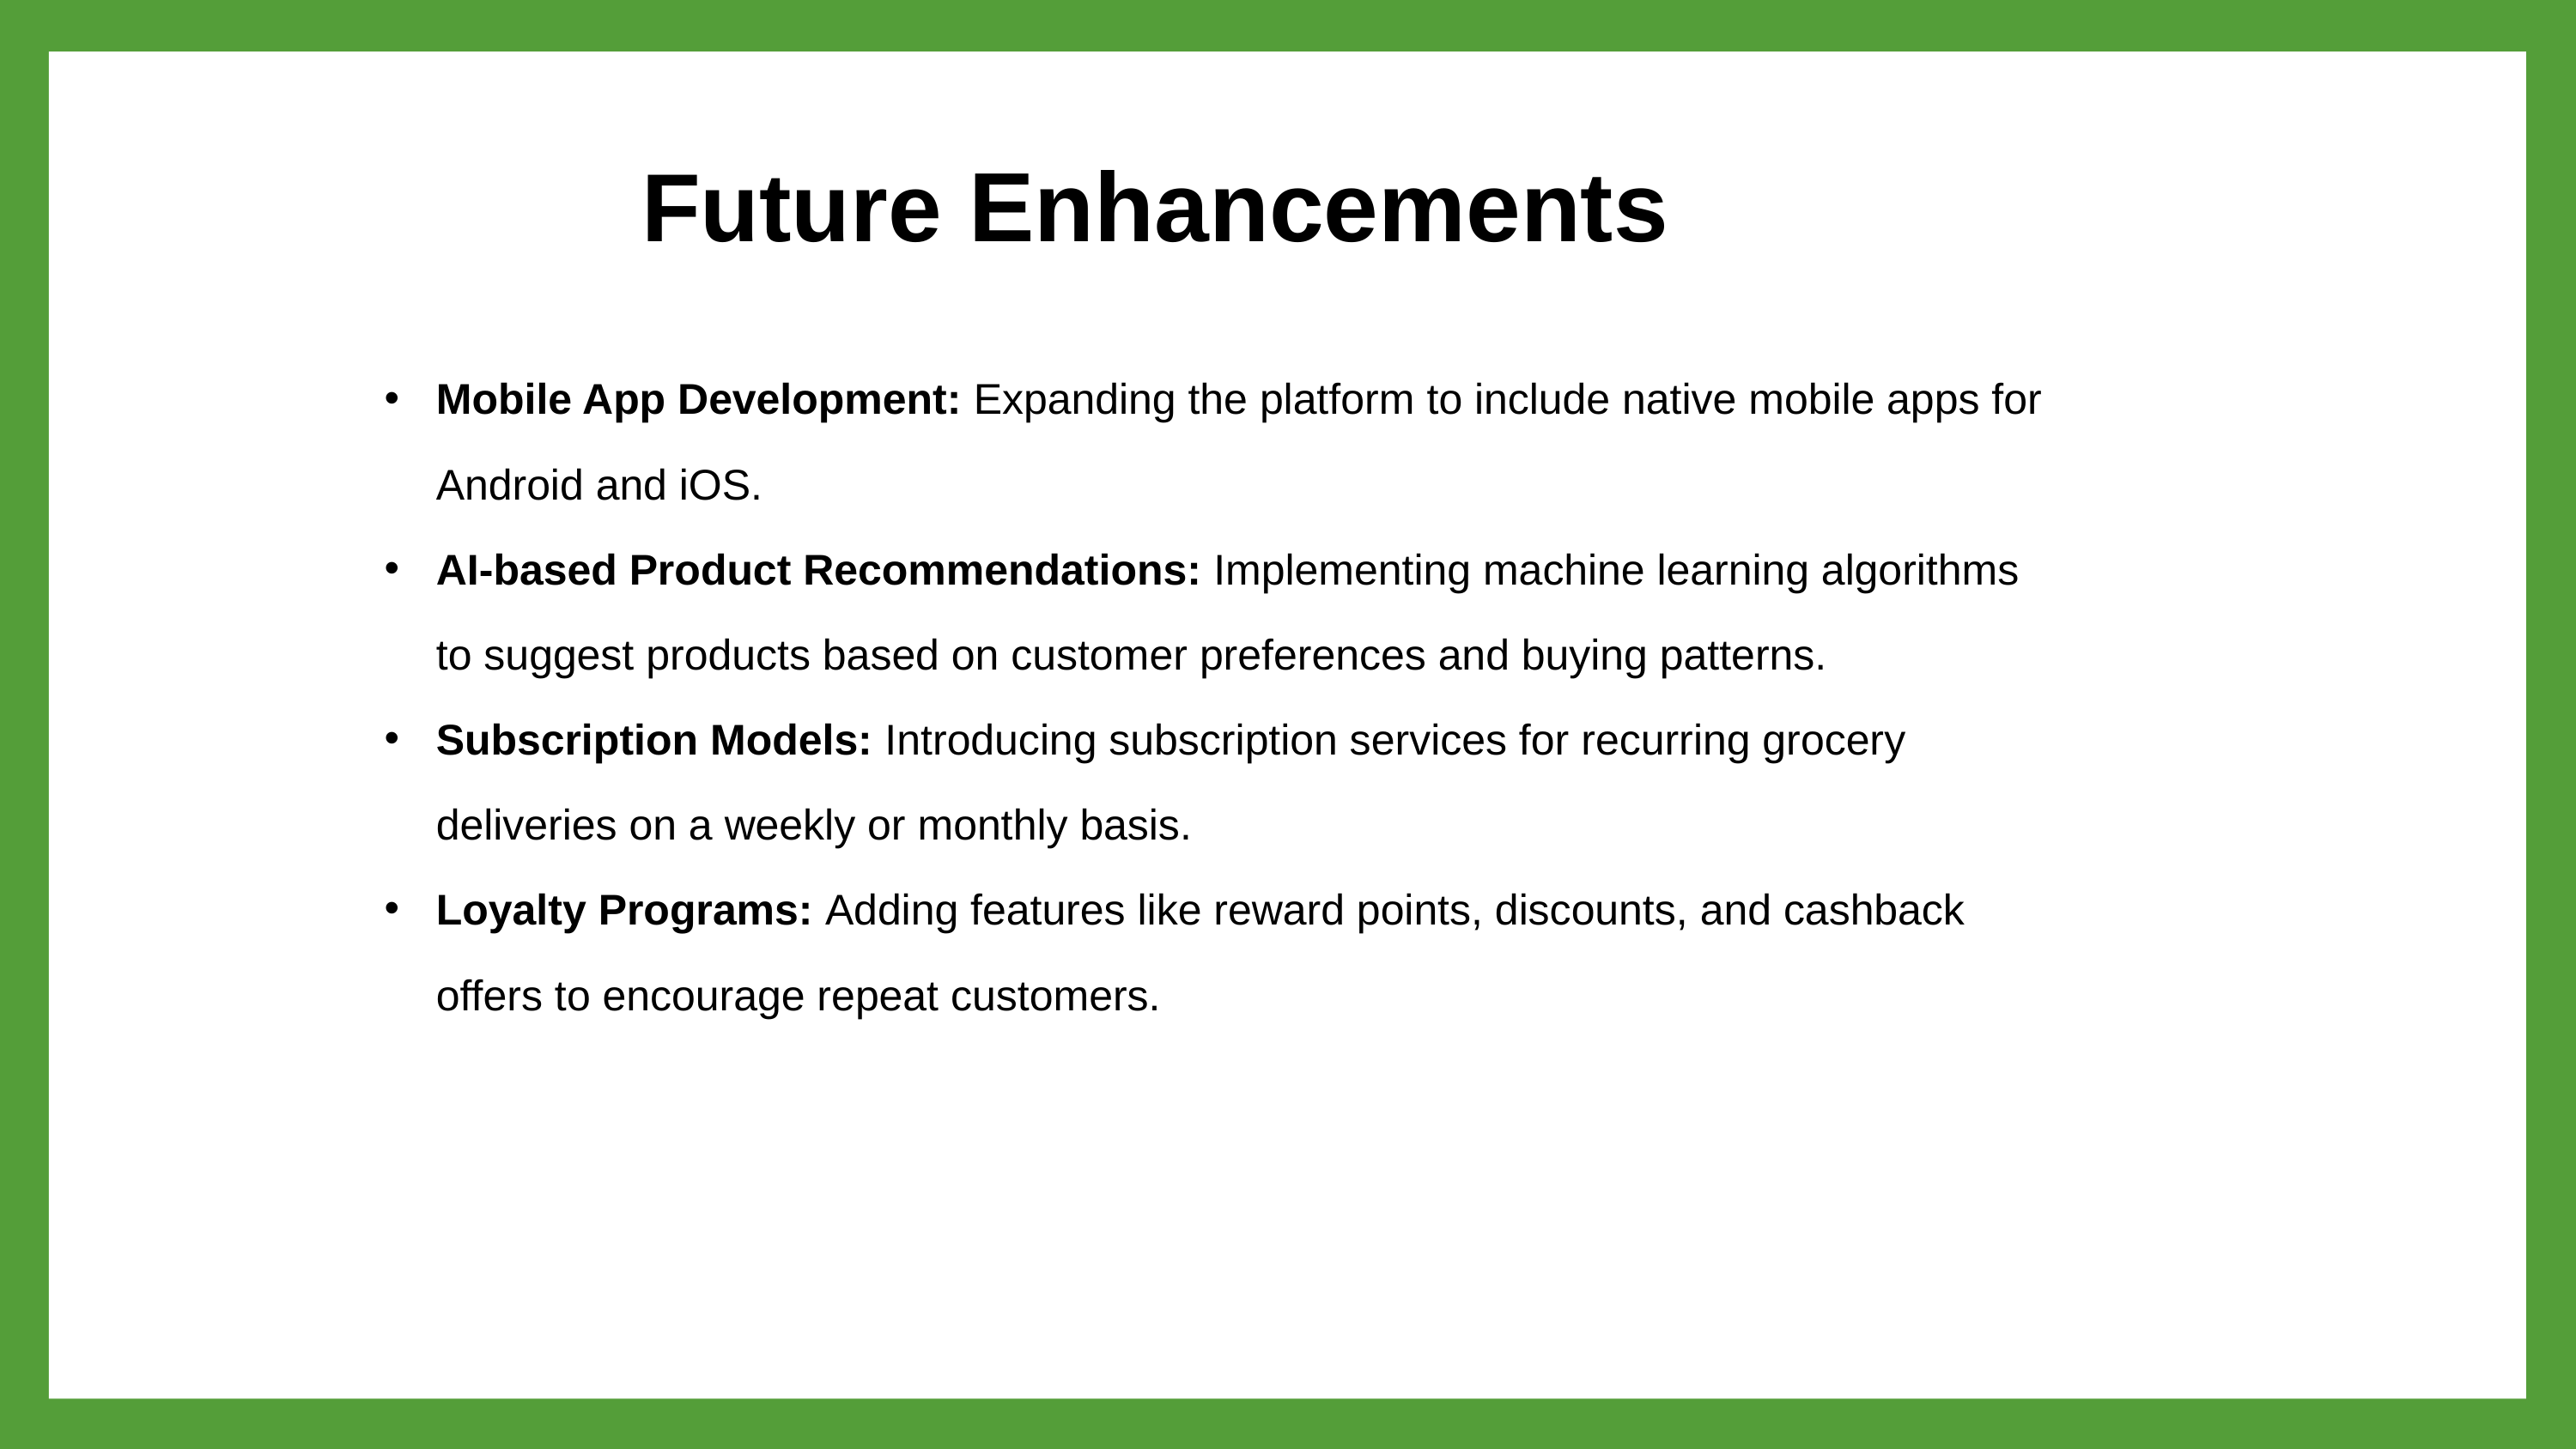

Future Enhancements
Mobile App Development: Expanding the platform to include native mobile apps for Android and iOS.
AI-based Product Recommendations: Implementing machine learning algorithms to suggest products based on customer preferences and buying patterns.
Subscription Models: Introducing subscription services for recurring grocery deliveries on a weekly or monthly basis.
Loyalty Programs: Adding features like reward points, discounts, and cashback offers to encourage repeat customers.